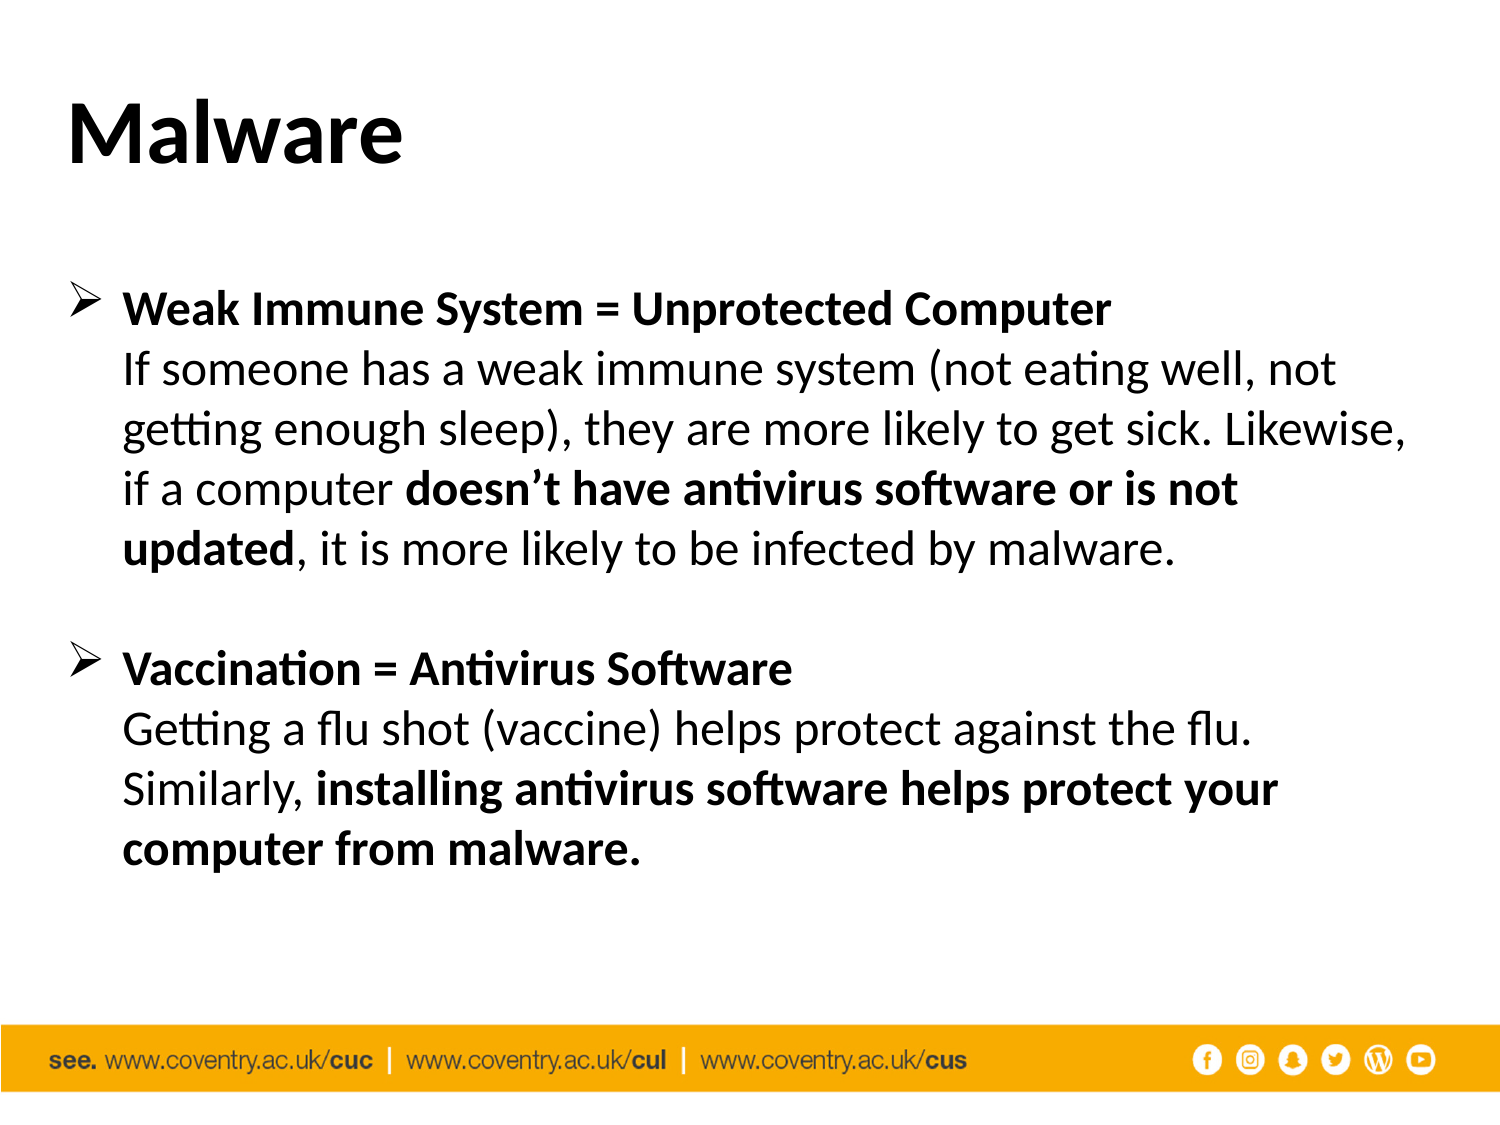

# Malware

Weak Immune System = Unprotected Computer
If someone has a weak immune system (not eating well, not getting enough sleep), they are more likely to get sick. Likewise, if a computer doesn’t have antivirus software or is not updated, it is more likely to be infected by malware.

Vaccination = Antivirus Software
Getting a flu shot (vaccine) helps protect against the flu. Similarly, installing antivirus software helps protect your computer from malware.